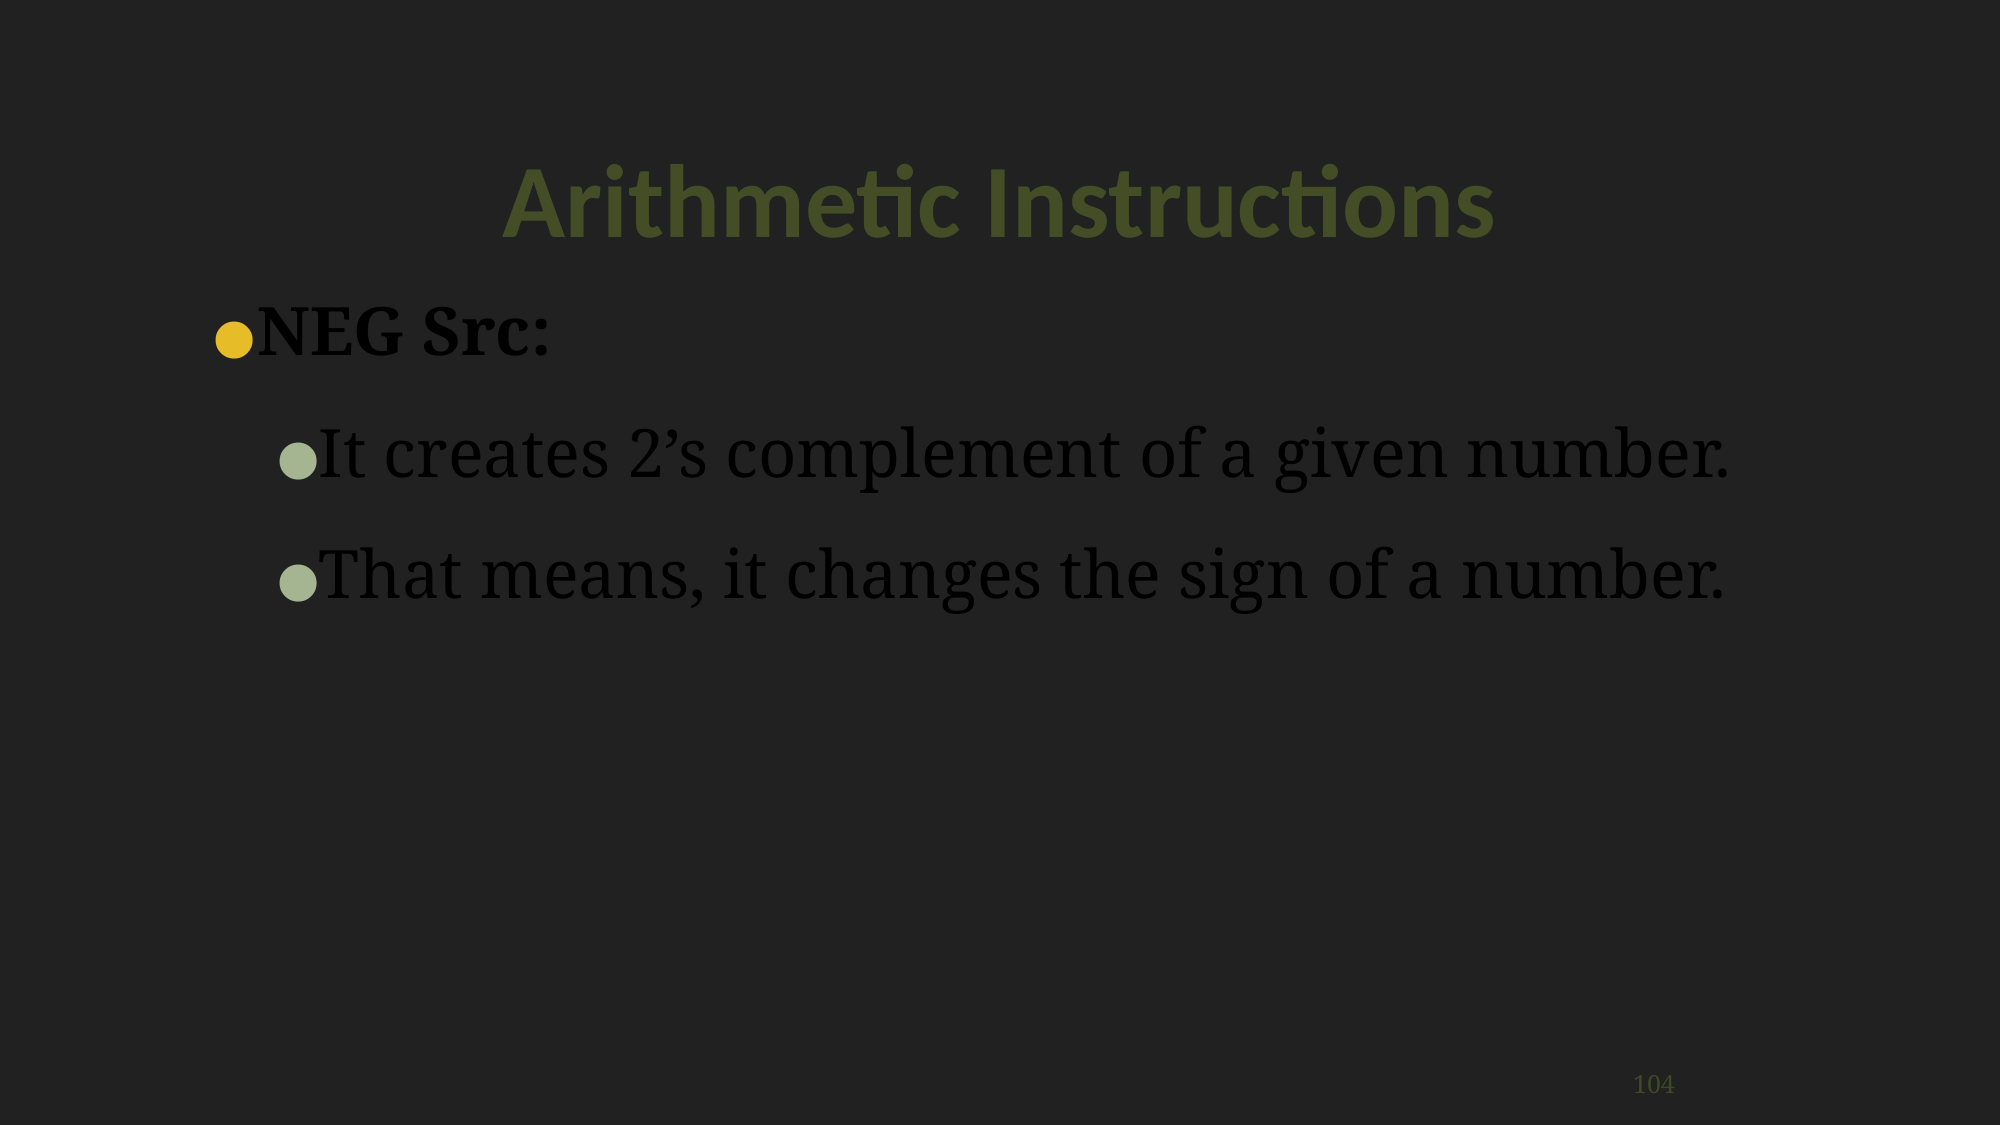

Arithmetic Instructions
NEG Src:
It creates 2’s complement of a given number.
That means, it changes the sign of a number.
104